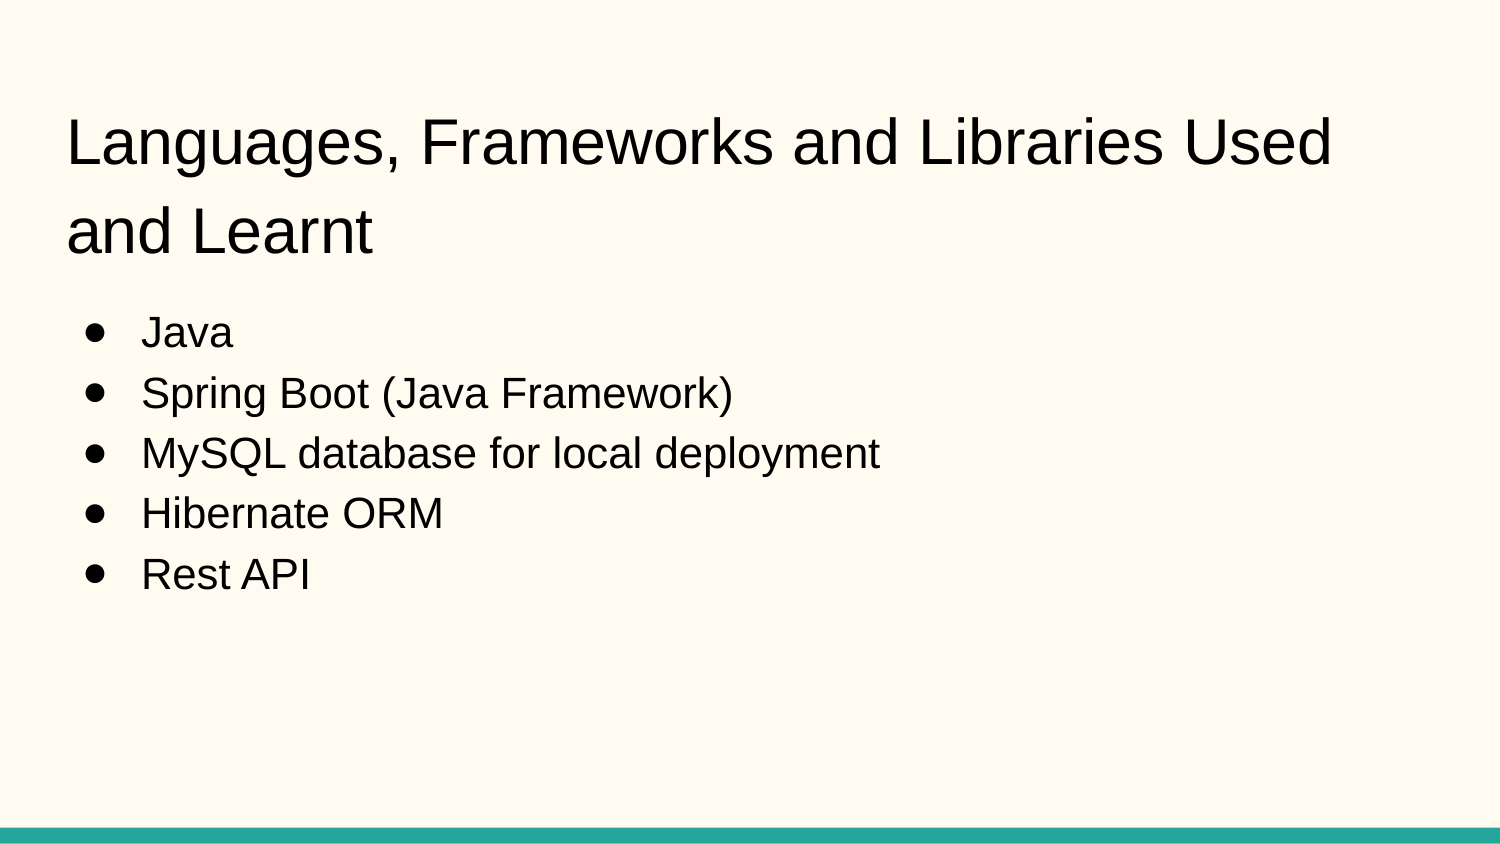

# Languages, Frameworks and Libraries Used and Learnt
Java
Spring Boot (Java Framework)
MySQL database for local deployment
Hibernate ORM
Rest API